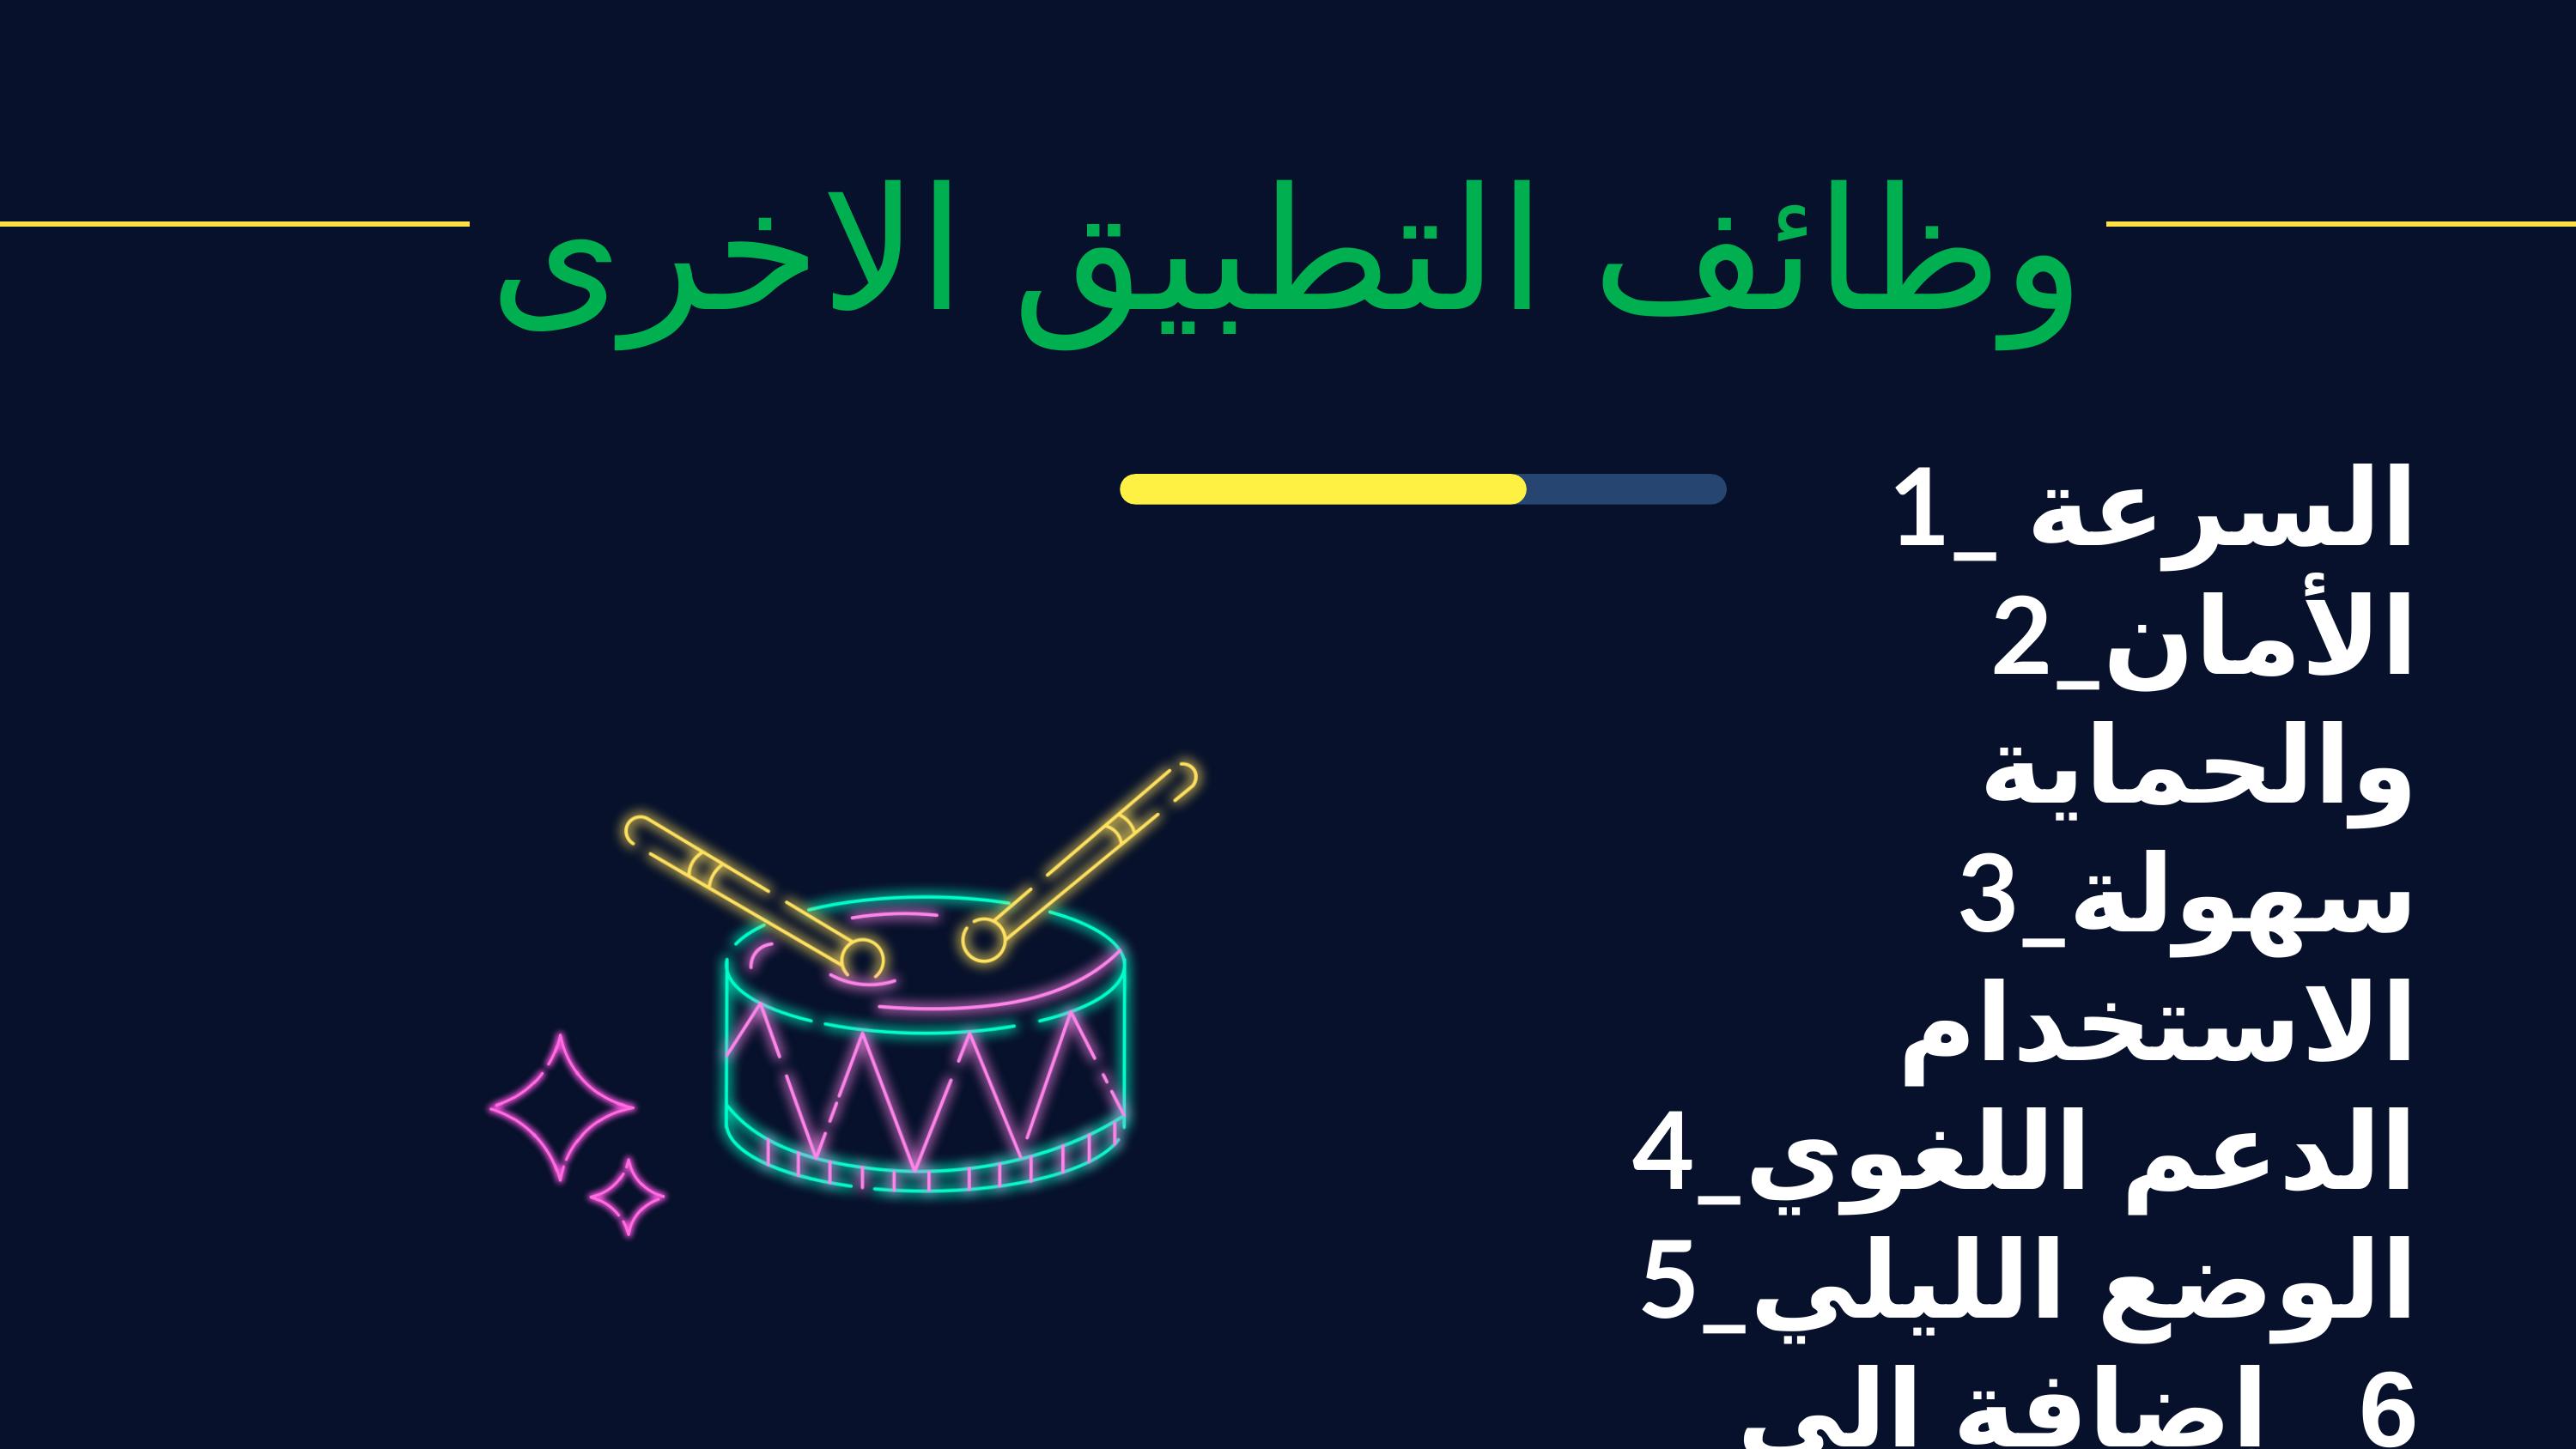

وظائف التطبيق الاخرى
1_ السرعة
2_الأمان والحماية
3_سهولة الاستخدام
4_الدعم اللغوي
5_الوضع الليلي
6_ إضافة الى المفضلة